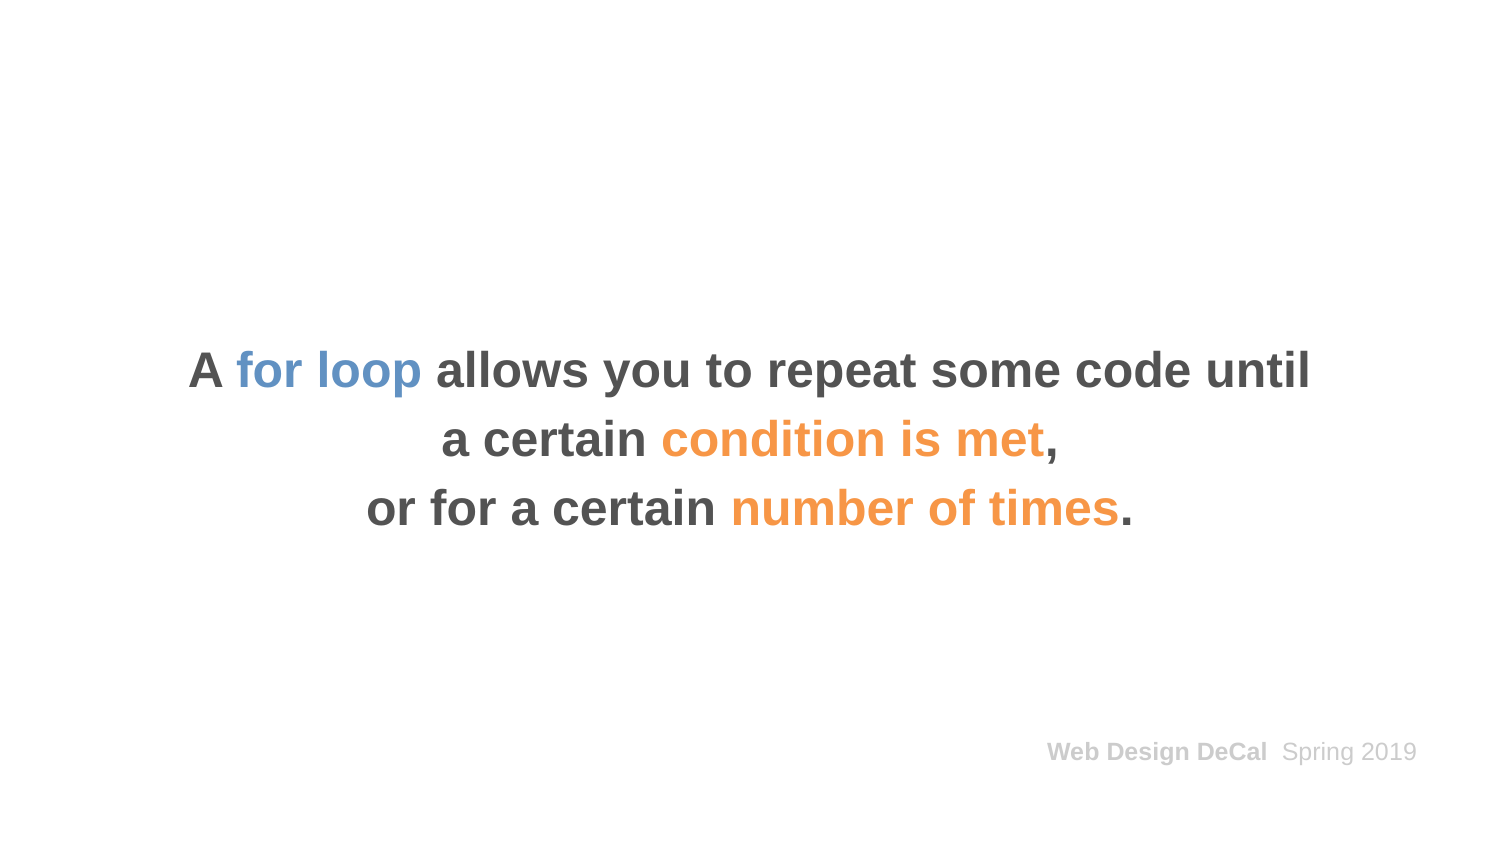

# A for loop allows you to repeat some code until
a certain condition is met,
or for a certain number of times.